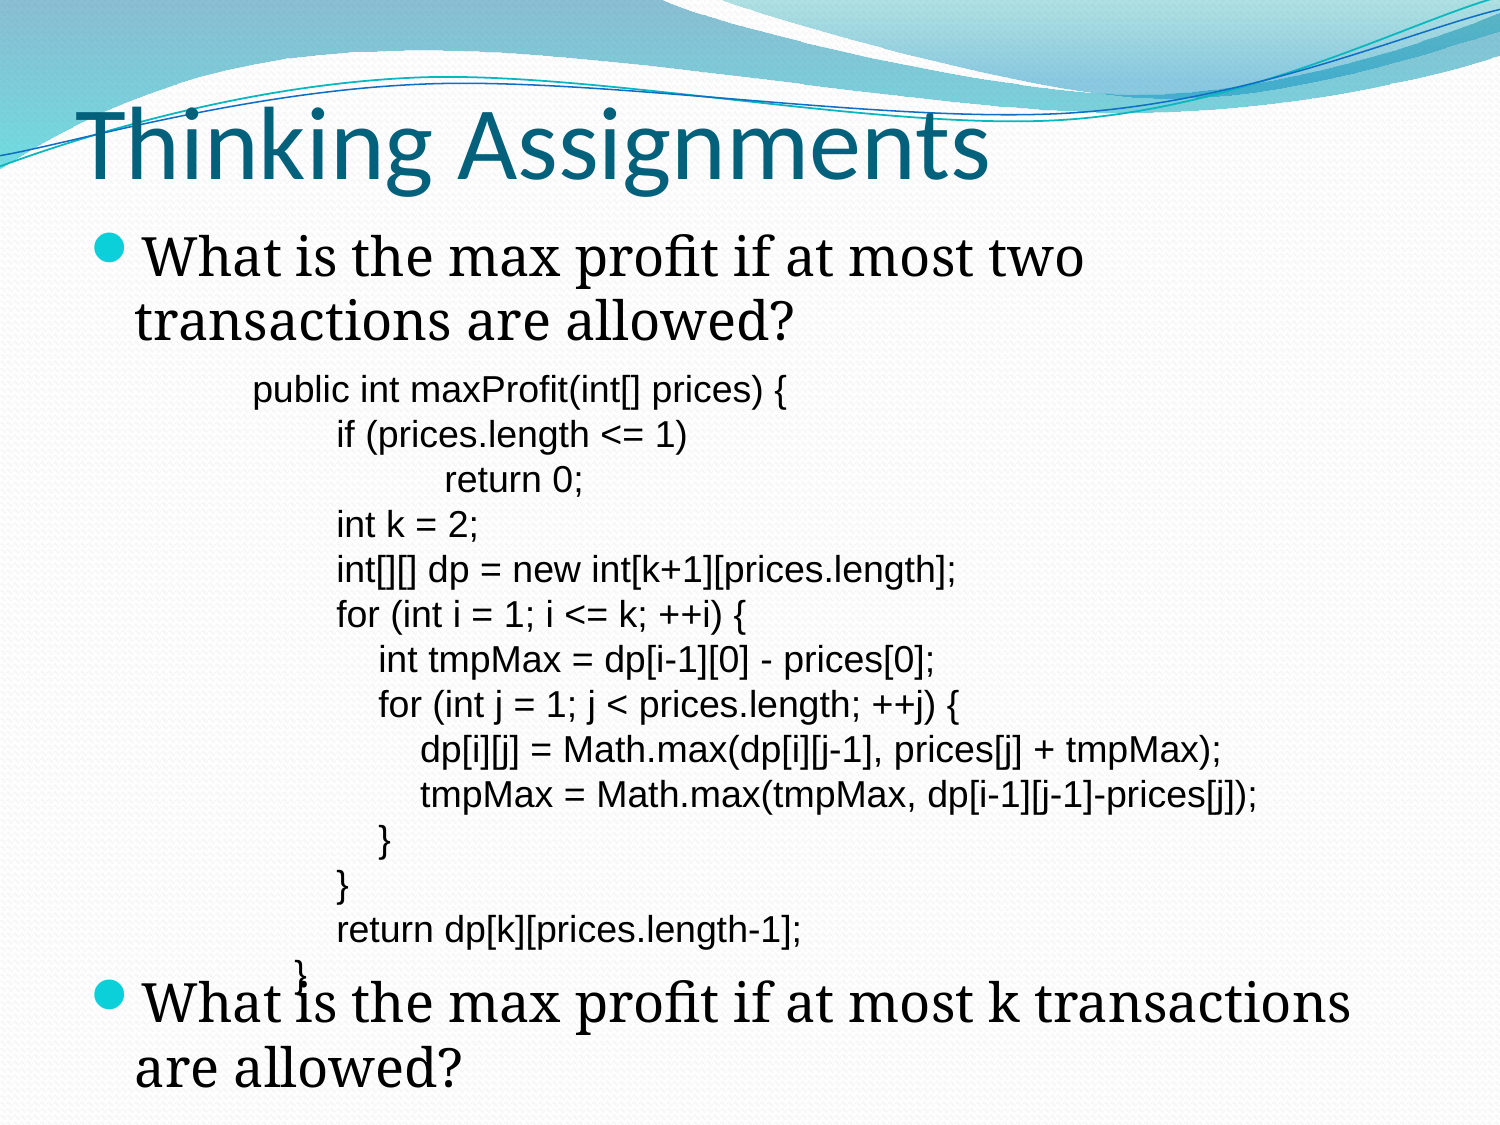

# Thinking Assignments
What is the max profit if at most two transactions are allowed?

What is the max profit if at most k transactions are allowed?
public int maxProfit(int[] prices) {
        if (prices.length <= 1)
	    return 0;
        int k = 2;
        int[][] dp = new int[k+1][prices.length];
        for (int i = 1; i <= k; ++i) {
            int tmpMax = dp[i-1][0] - prices[0];
            for (int j = 1; j < prices.length; ++j) {
                dp[i][j] = Math.max(dp[i][j-1], prices[j] + tmpMax);
                tmpMax = Math.max(tmpMax, dp[i-1][j-1]-prices[j]);
            }
        }
        return dp[k][prices.length-1];
    }